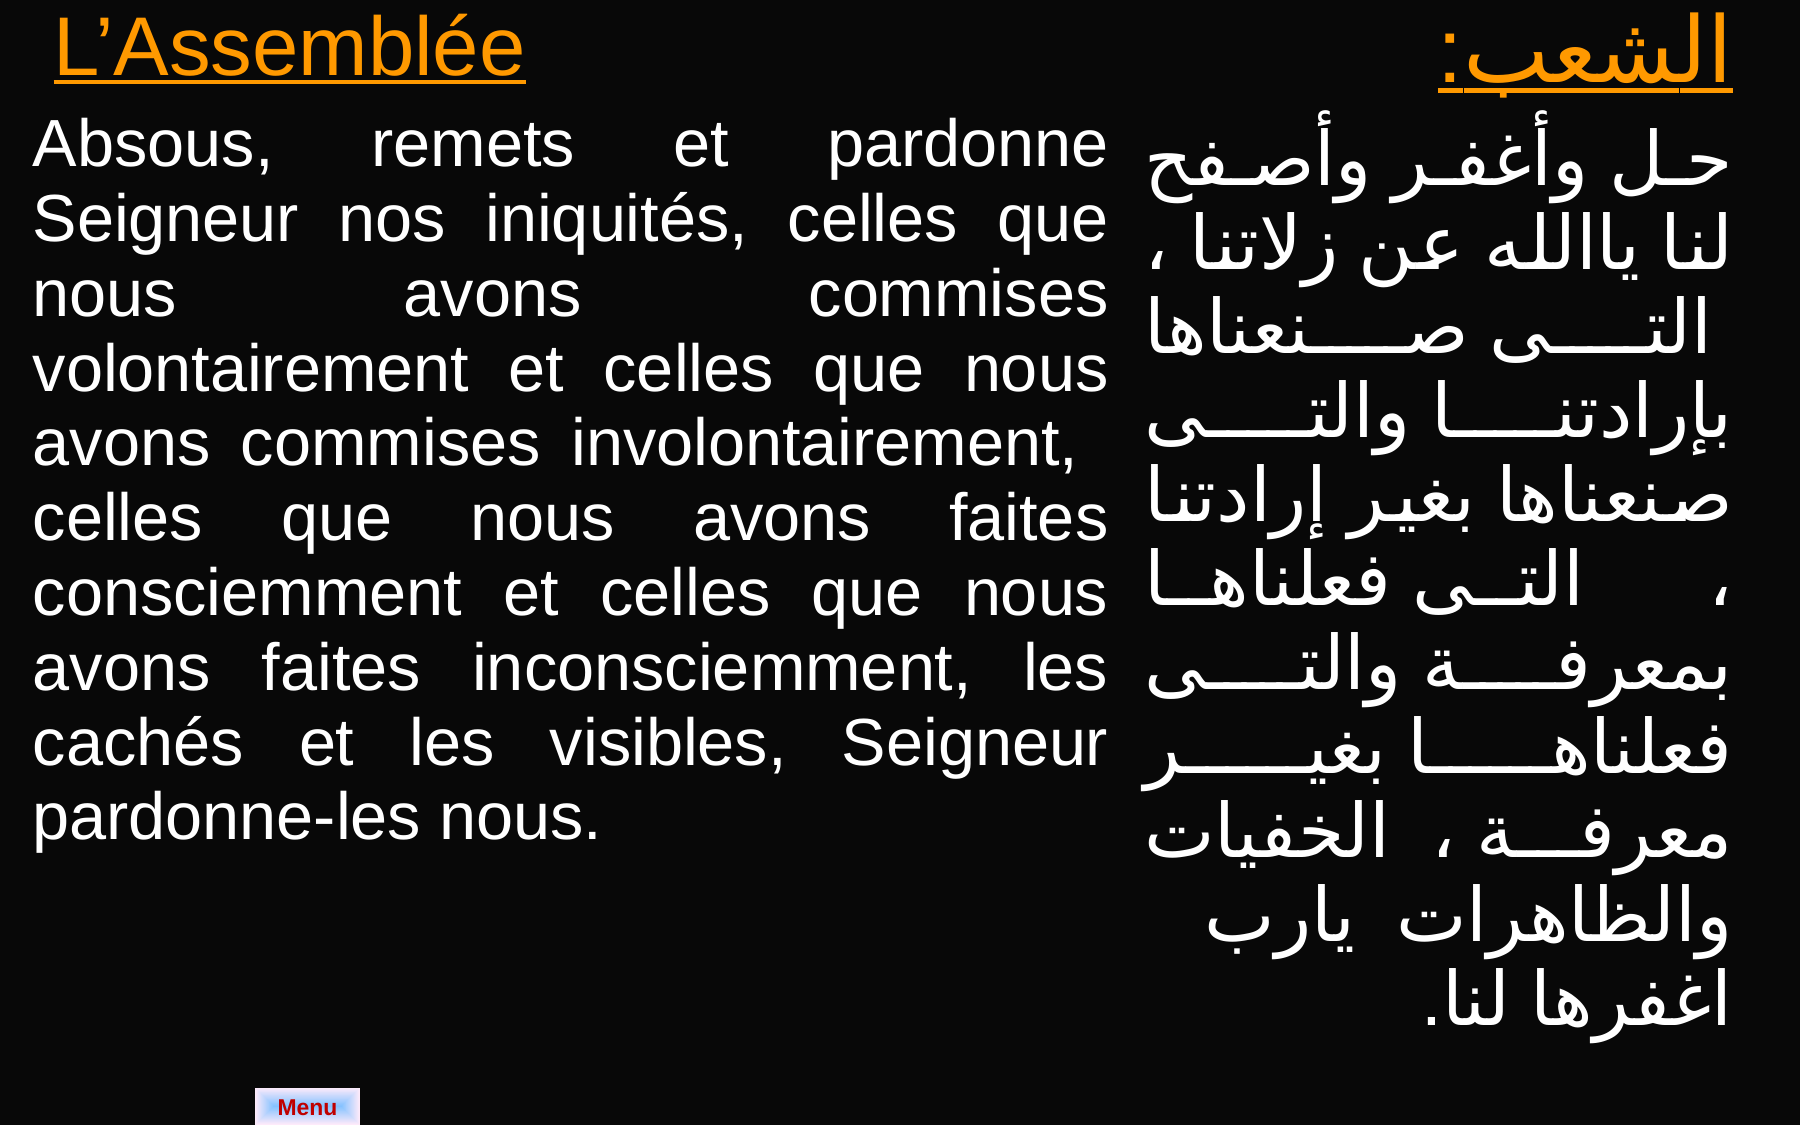

| L’Assemblée Absous, remets et pardonne Seigneur nos iniquités, celles que nous avons commises volontairement et celles que nous avons commises involontairement, celles que nous avons faites consciemment et celles que nous avons faites inconsciemment, les cachés et les visibles, Seigneur pardonne-les nous. | الشعب: حل وأغفر وأصفح لنا ياالله عن زلاتنا ، التى صنعناها بإرادتنا والتى صنعناها بغير إرادتنا ، التى فعلناها بمعرفة والتى فعلناها بغير معرفة ، الخفيات والظاهرات يارب اغفرها لنا. |
| --- | --- |

Menu